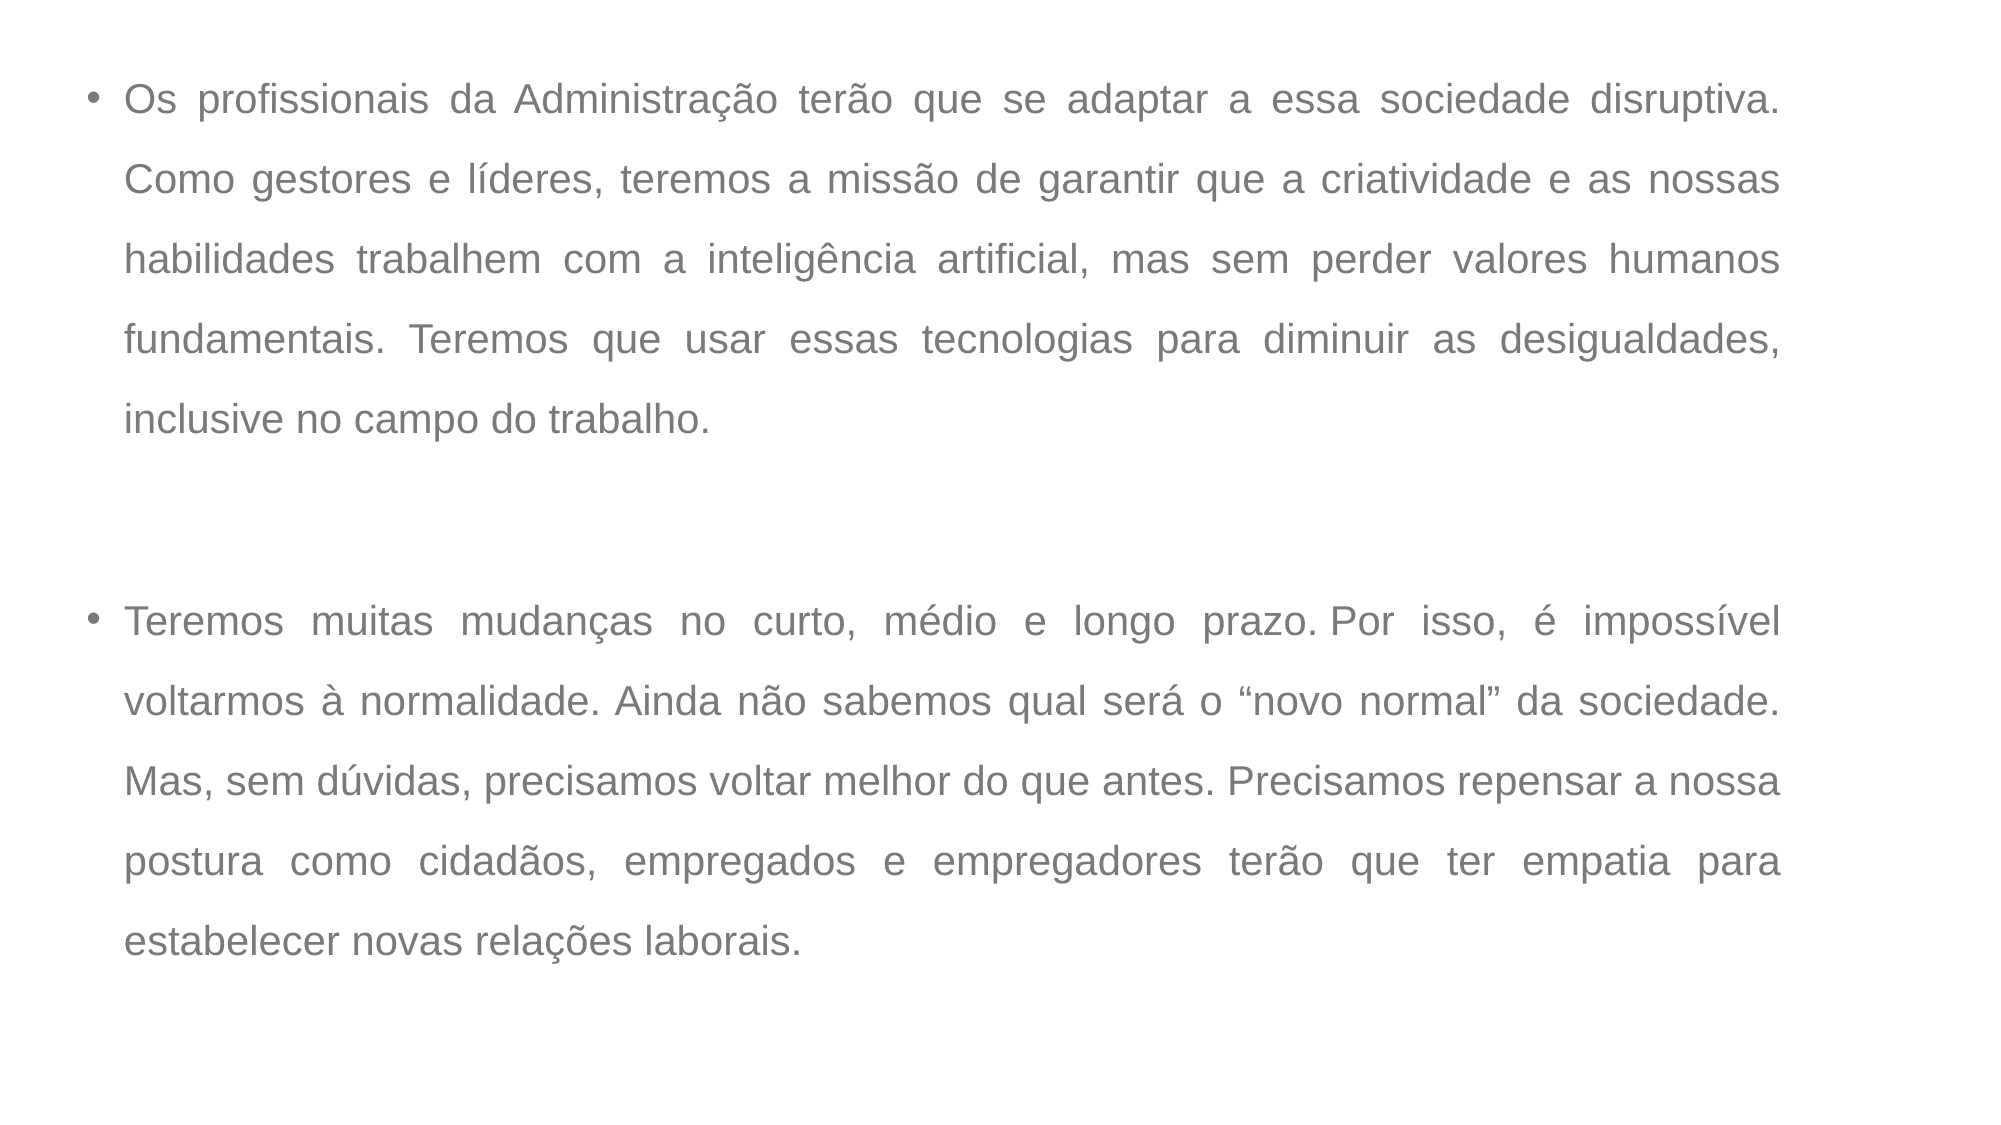

# Os profissionais da Administração terão que se adaptar a essa sociedade disruptiva. Como gestores e líderes, teremos a missão de garantir que a criatividade e as nossas habilidades trabalhem com a inteligência artificial, mas sem perder valores humanos fundamentais. Teremos que usar essas tecnologias para diminuir as desigualdades, inclusive no campo do trabalho.

Teremos muitas mudanças no curto, médio e longo prazo. Por isso, é impossível voltarmos à normalidade. Ainda não sabemos qual será o “novo normal” da sociedade. Mas, sem dúvidas, precisamos voltar melhor do que antes. Precisamos repensar a nossa postura como cidadãos, empregados e empregadores terão que ter empatia para estabelecer novas relações laborais.